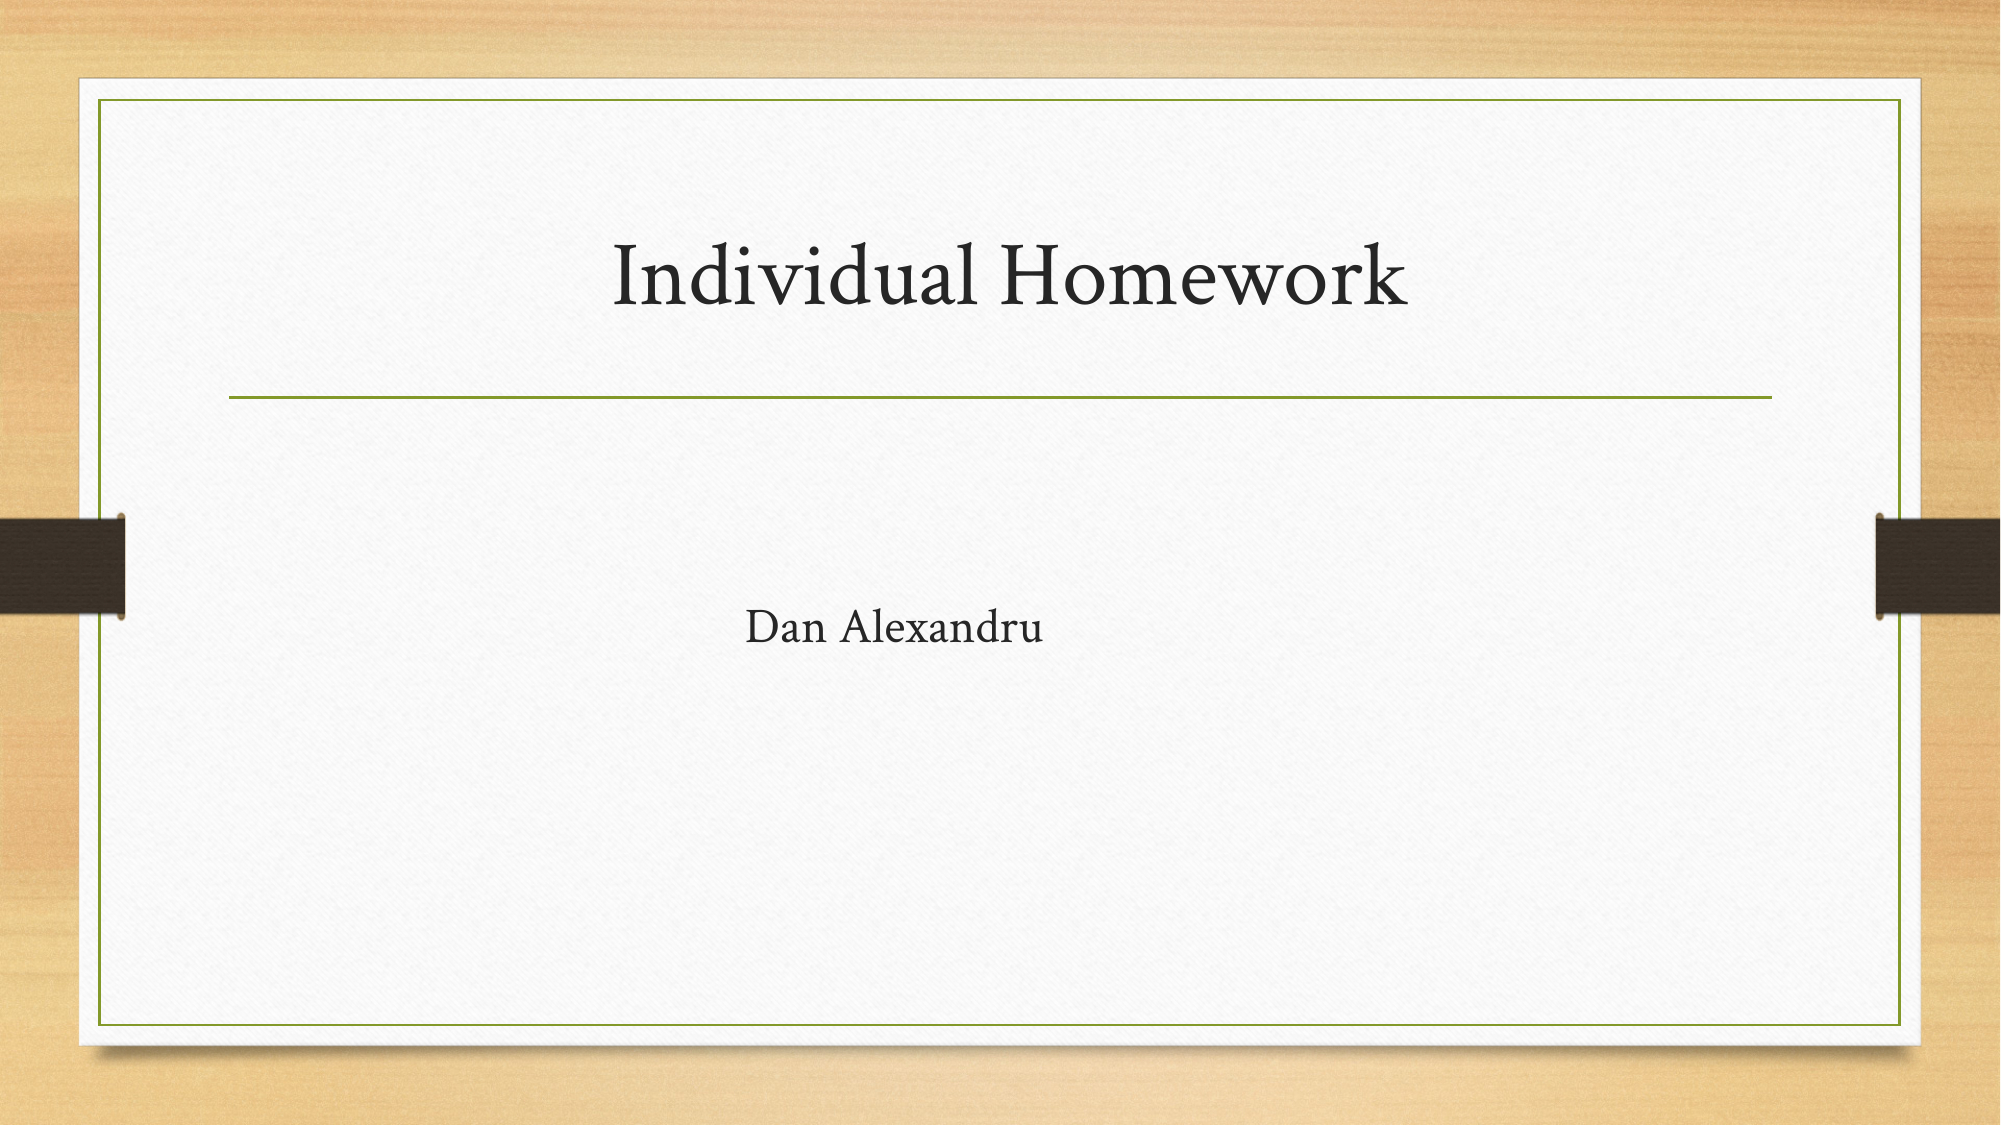

# Individual Homework

                                              Dan Alexandru